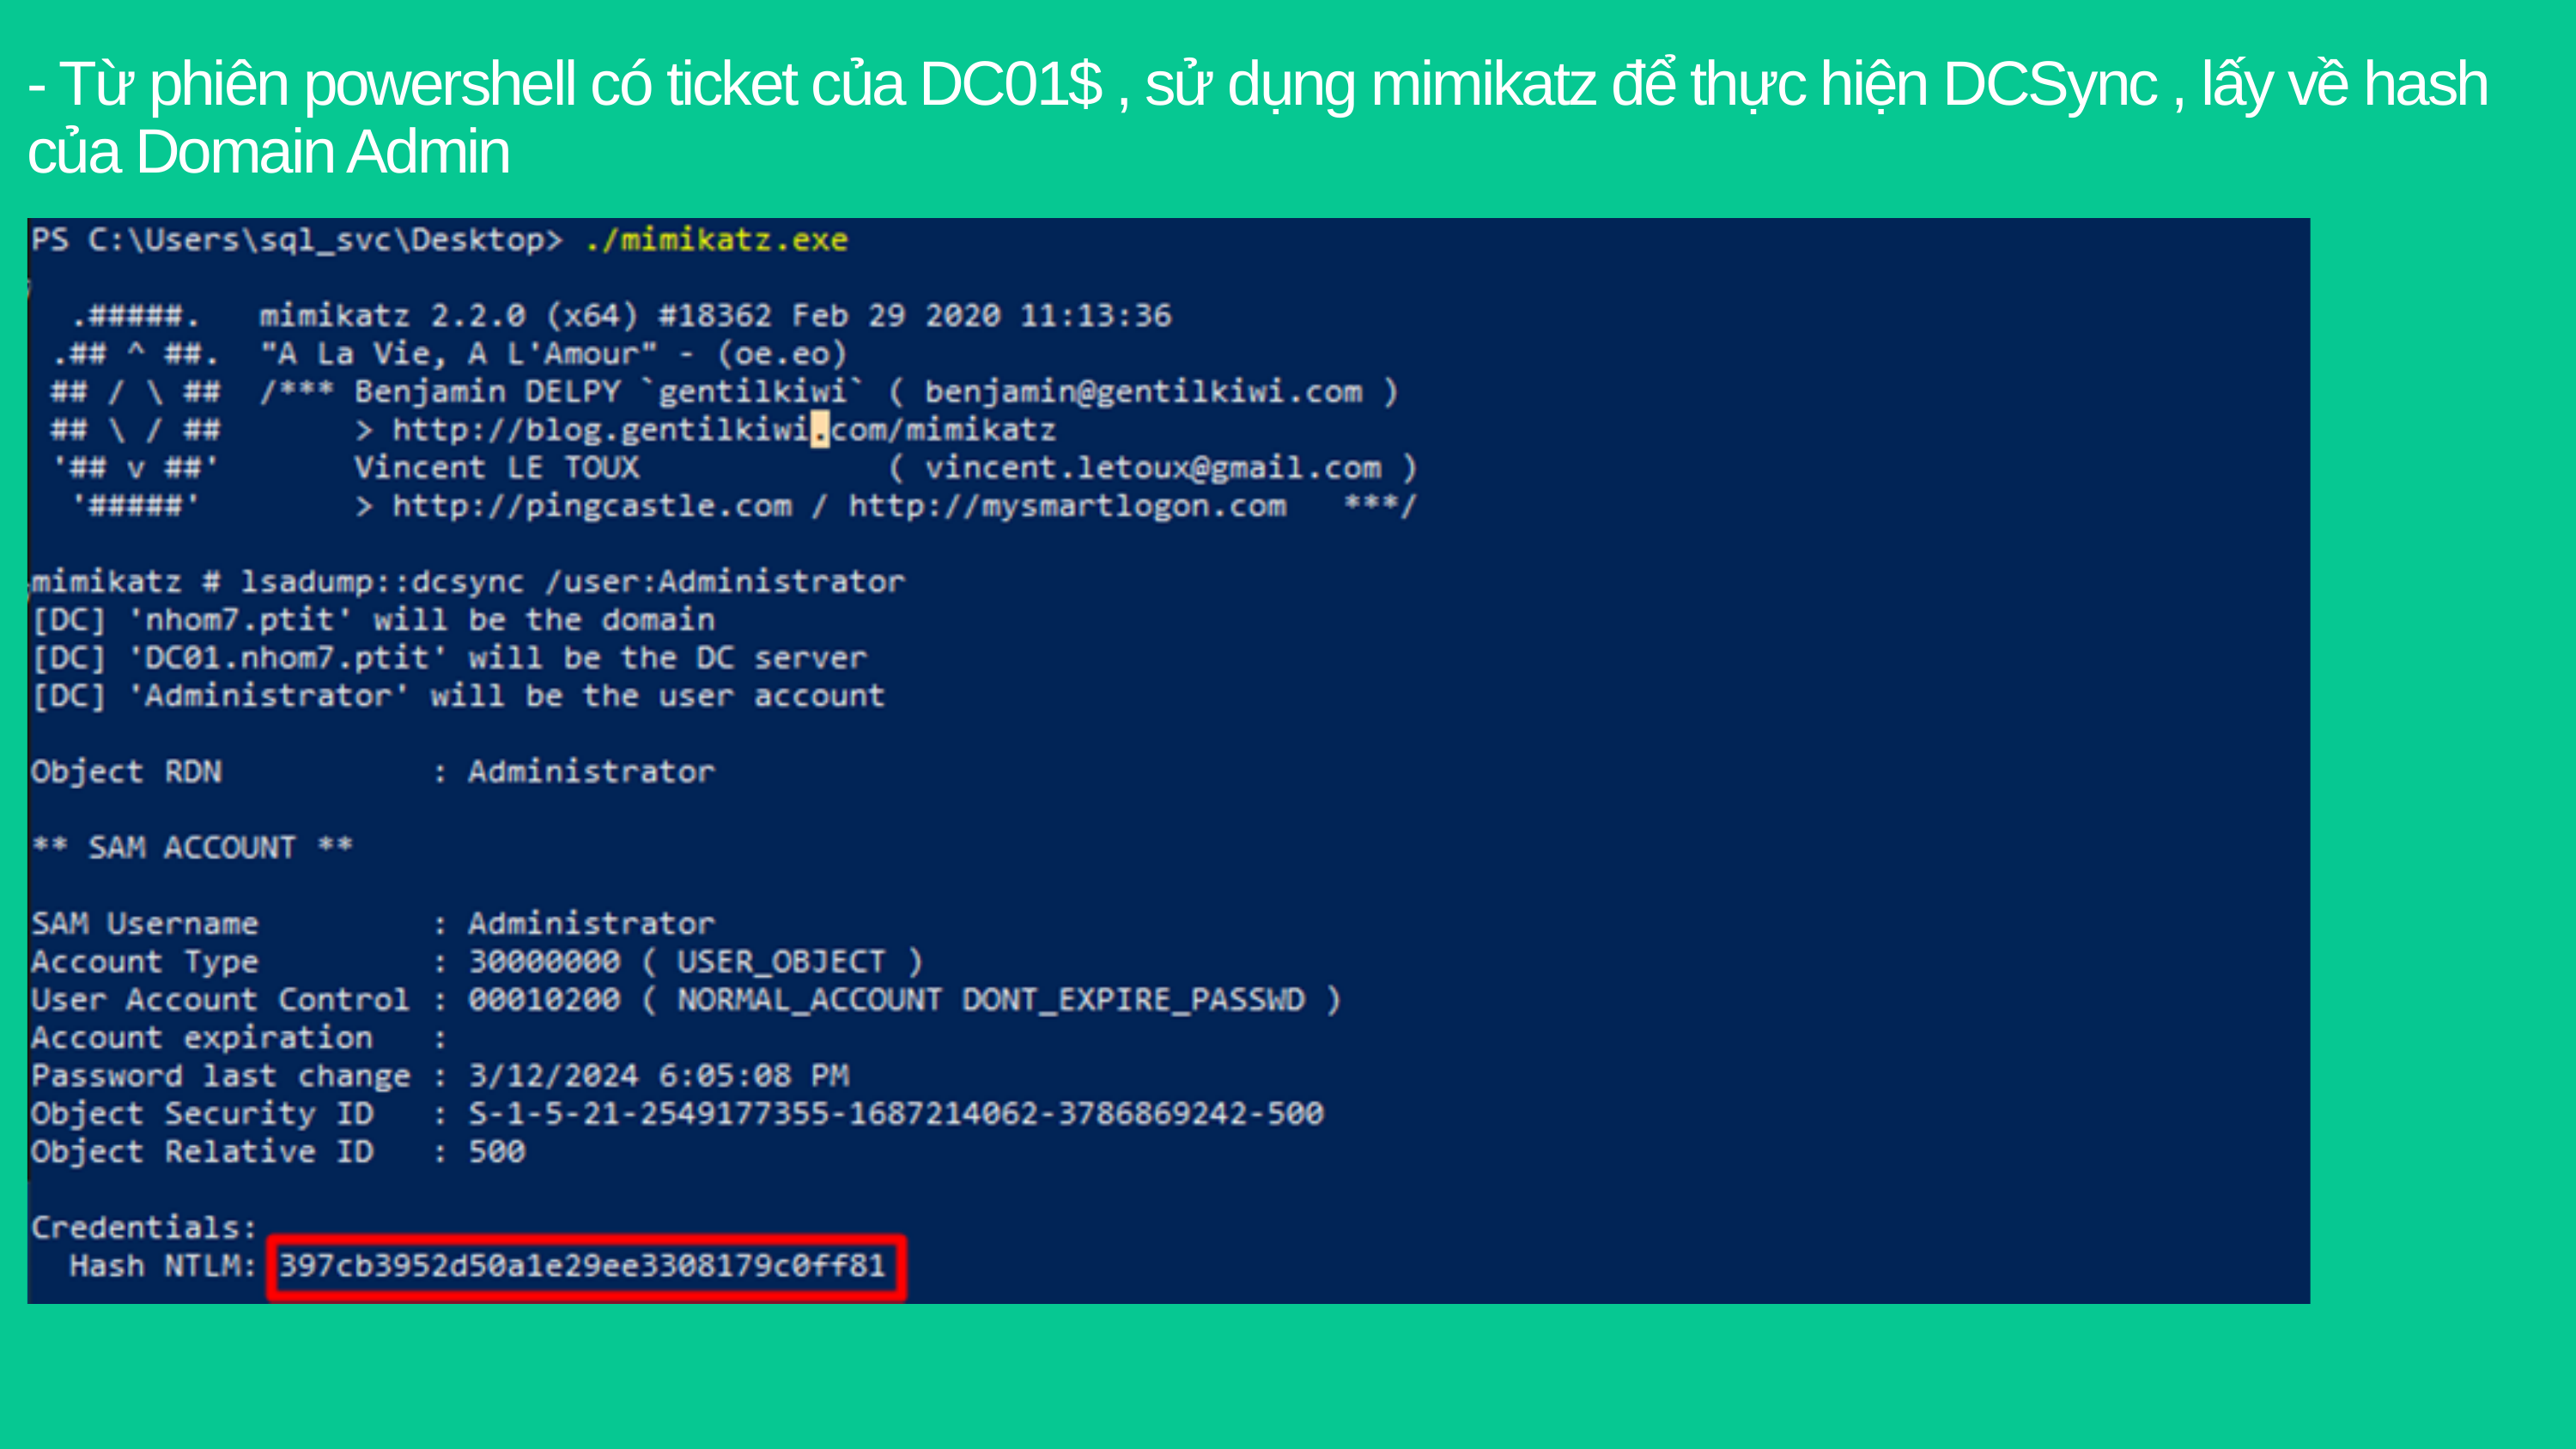

- Từ phiên powershell có ticket của DC01$ , sử dụng mimikatz để thực hiện DCSync , lấy về hash của Domain Admin